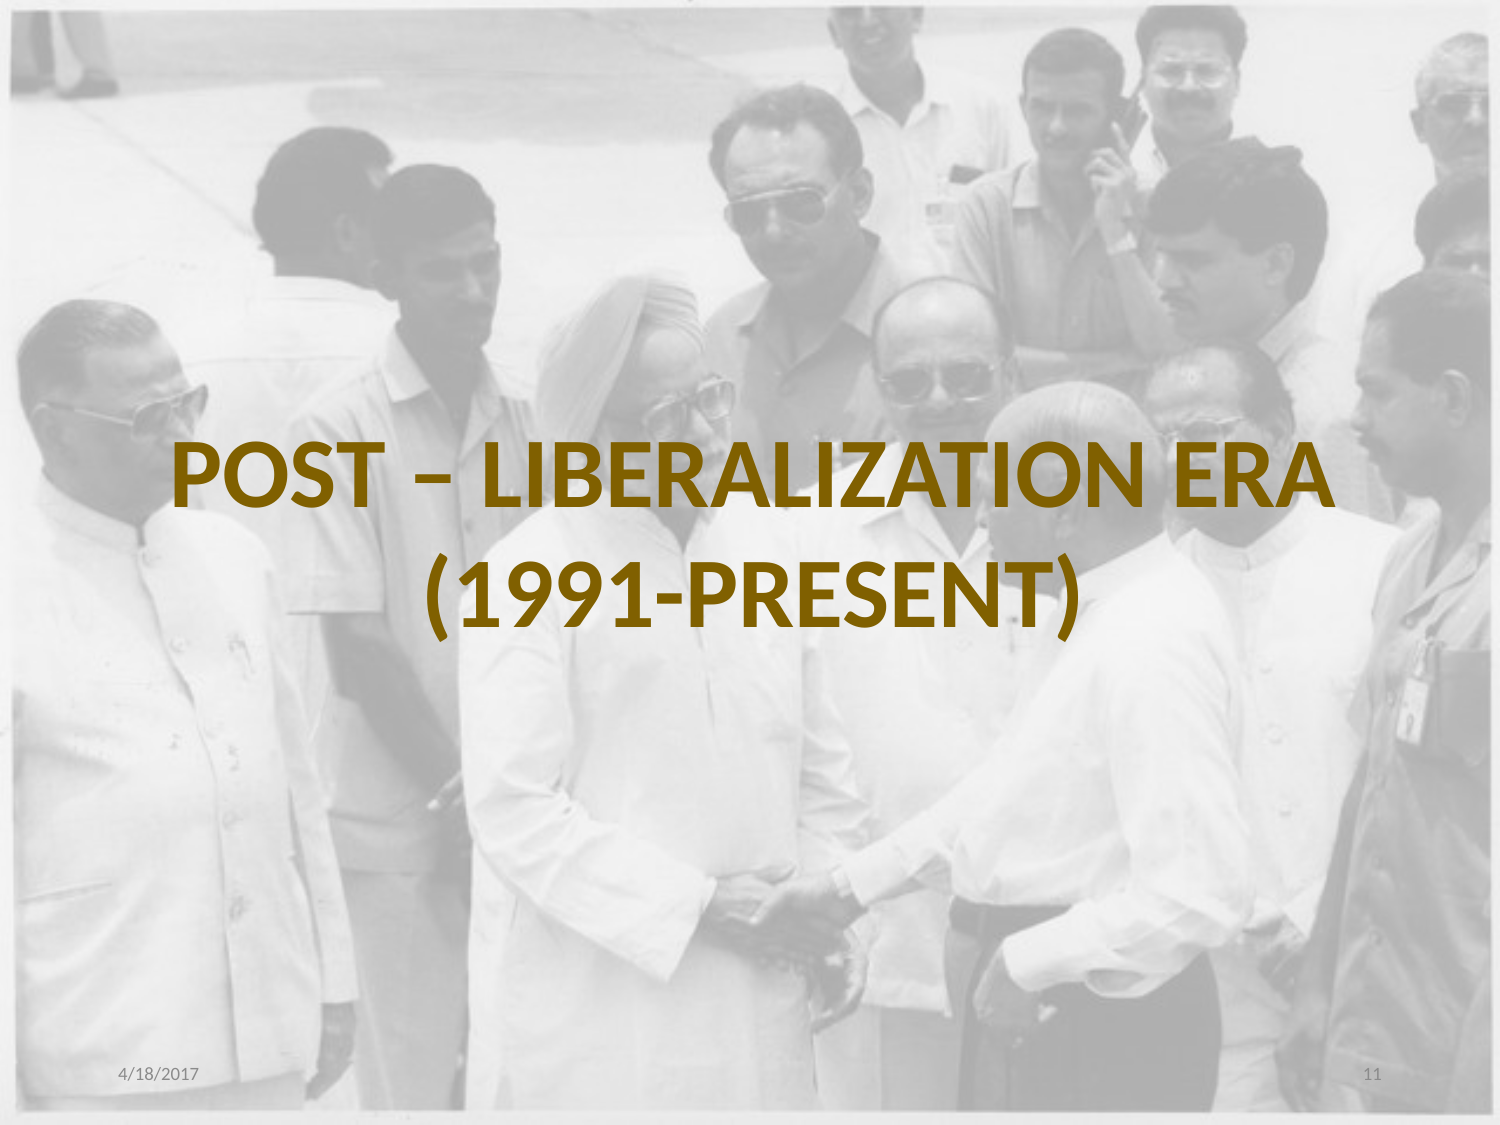

POST – LIBERALIZATION ERA
(1991-PRESENT)
4/18/2017
11